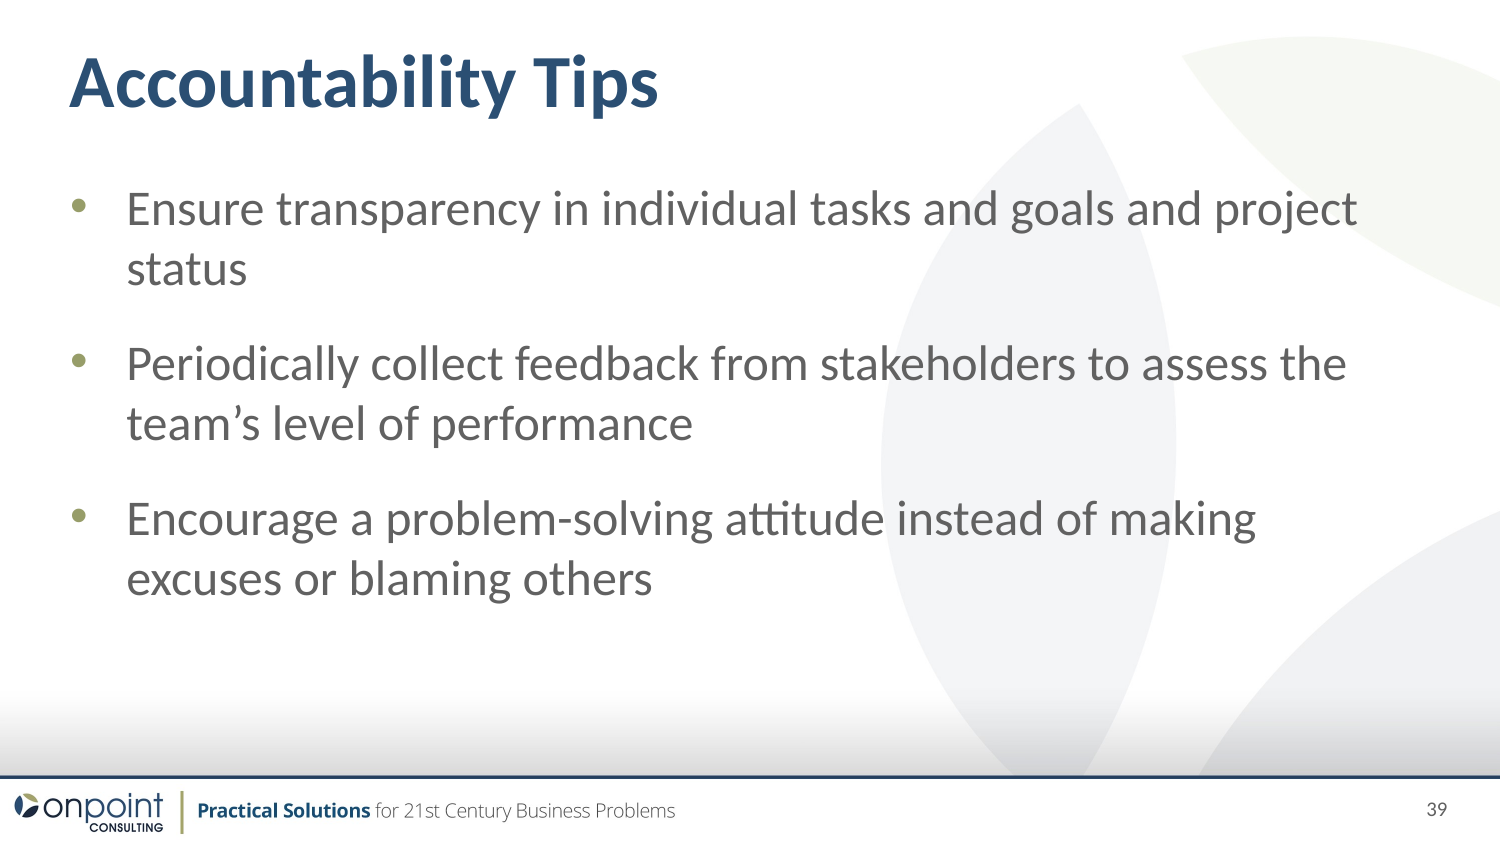

Accountability Tips
Ensure transparency in individual tasks and goals and project status
Periodically collect feedback from stakeholders to assess the team’s level of performance
Encourage a problem-solving attitude instead of making excuses or blaming others

39